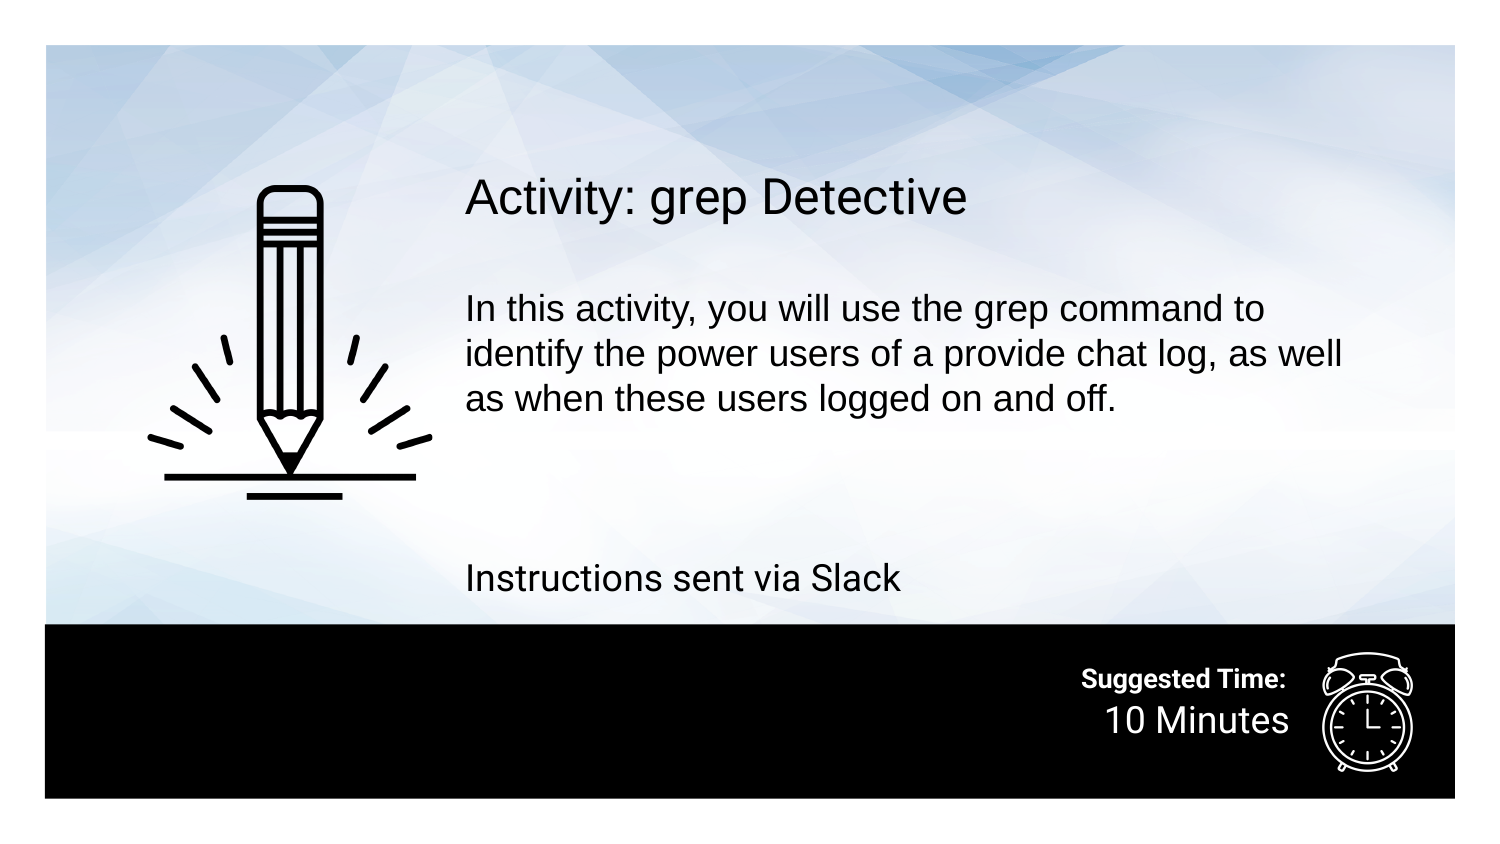

Activity: grep Detective

In this activity, you will use the grep command to identify the power users of a provide chat log, as well as when these users logged on and off.

Instructions sent via Slack
# 10 Minutes